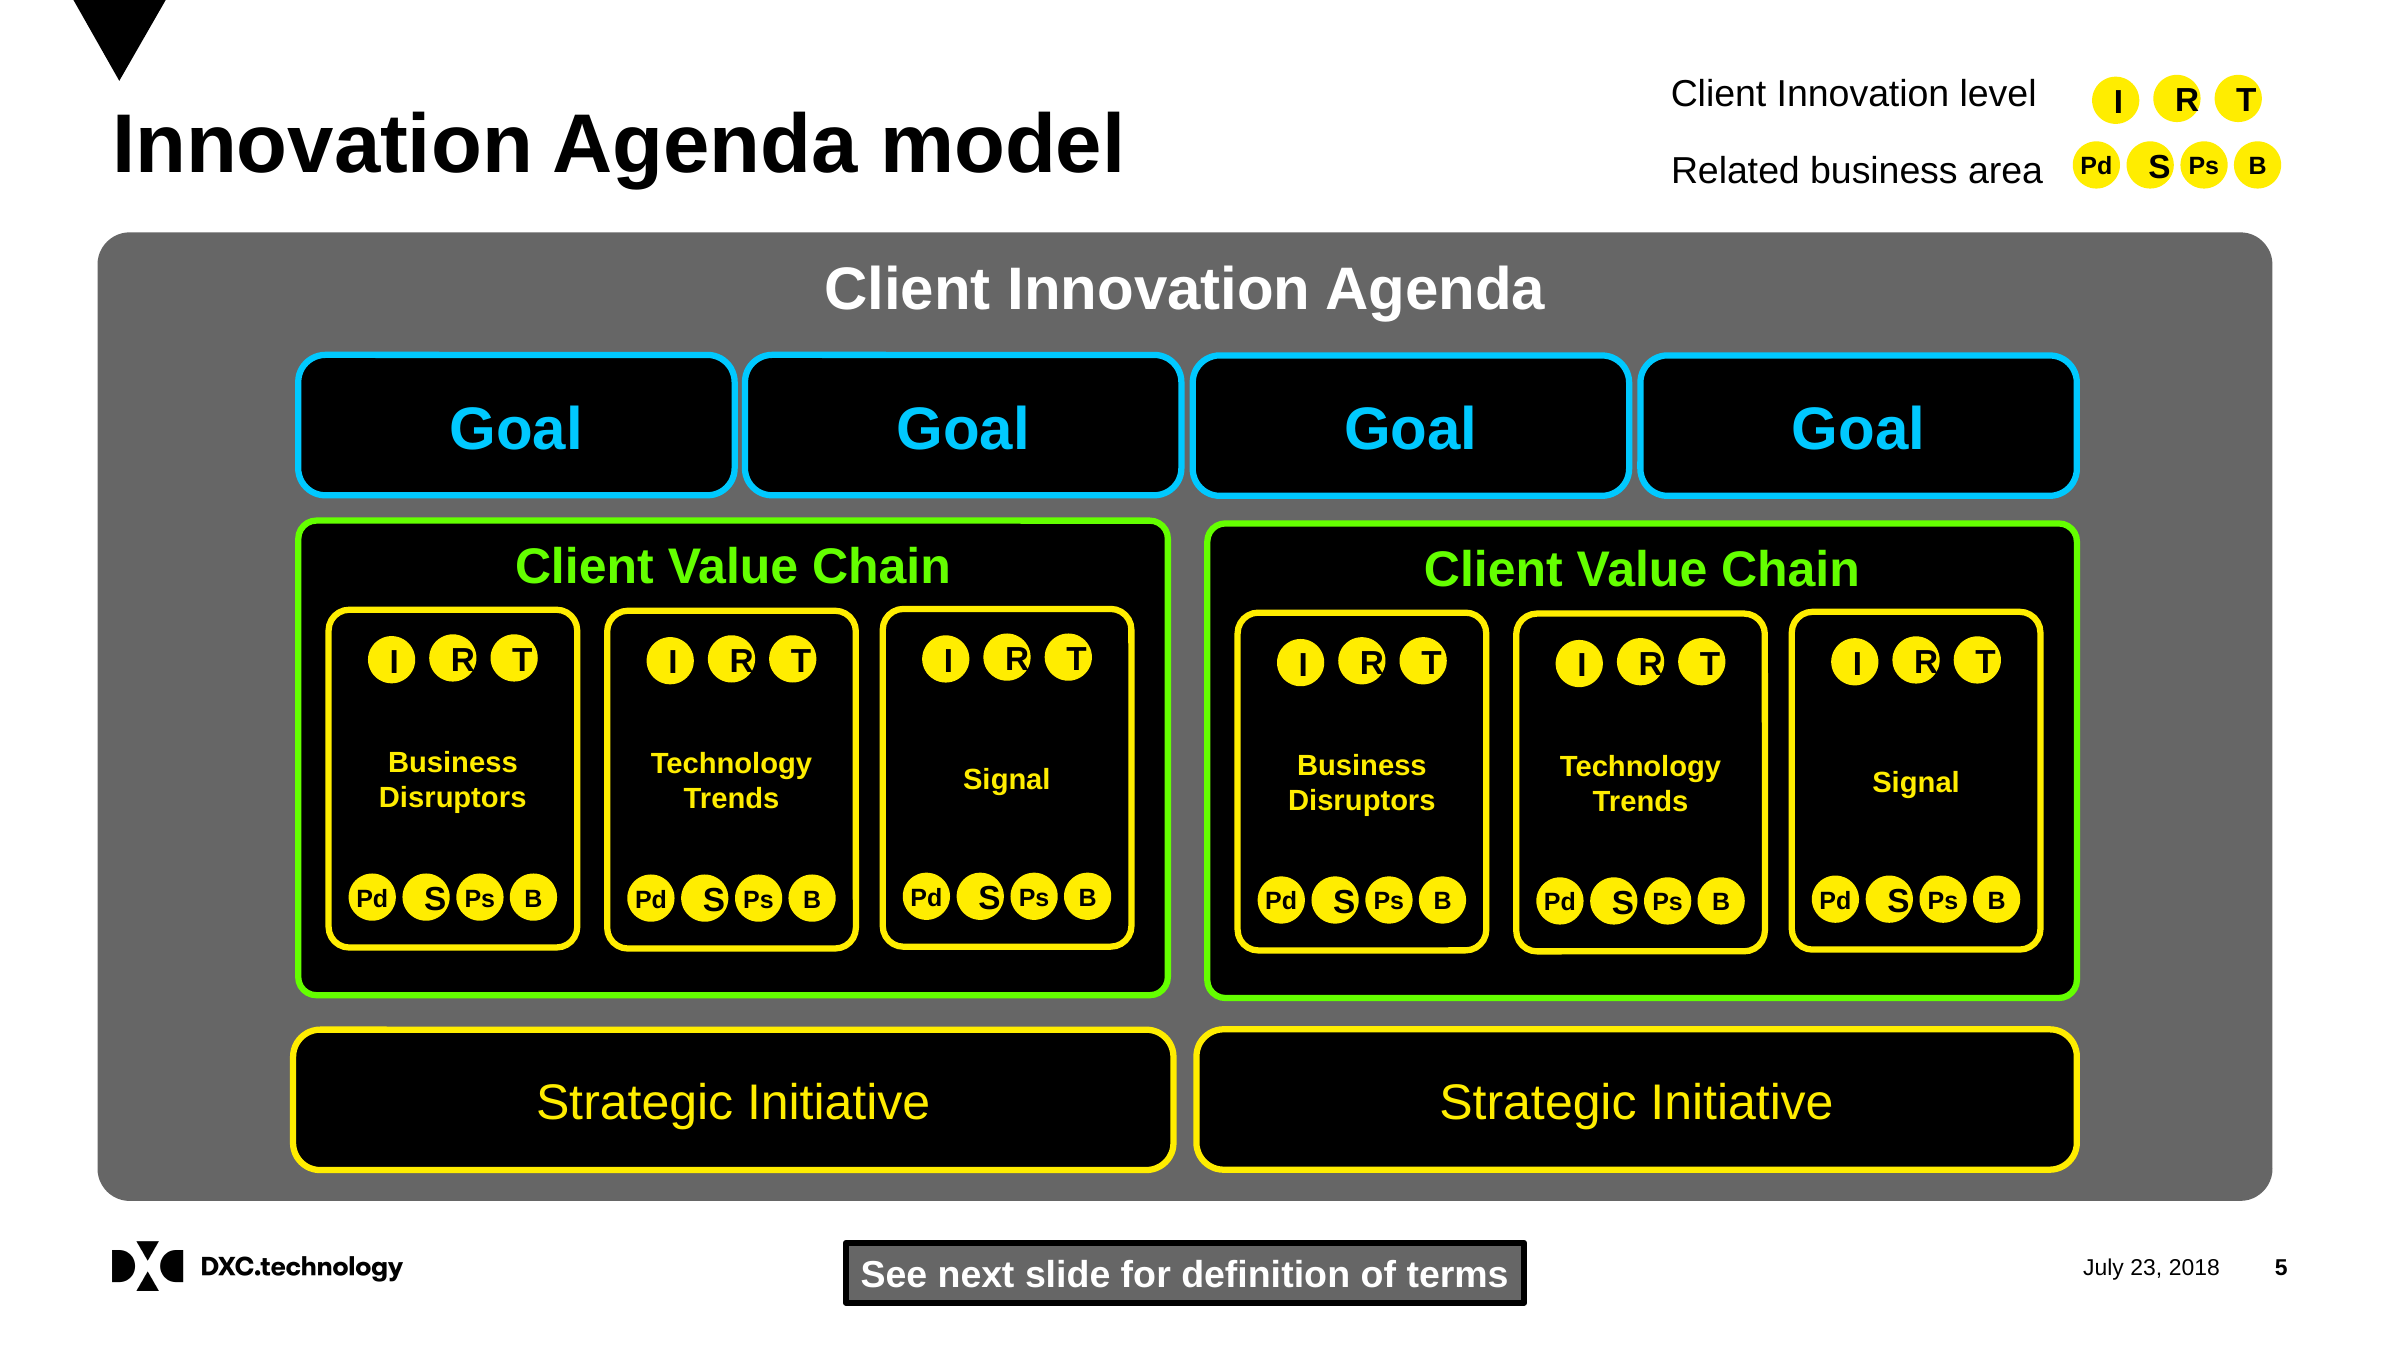

Client Innovation level
R
T
I
# Innovation Agenda model
Related business area
Pd
S
Ps
B
Client Innovation Agenda
Goal
Goal
Goal
Goal
Client Value Chain
Signal
R
T
I
Pd
S
Ps
B
Business Disruptors
R
T
I
Pd
S
Ps
B
Technology Trends
R
T
I
Pd
S
Ps
B
Client Value Chain
Signal
R
T
I
Pd
S
Ps
B
Business Disruptors
R
T
I
Pd
S
Ps
B
Technology Trends
R
T
I
Pd
S
Ps
B
Strategic Initiative
Strategic Initiative
See next slide for definition of terms